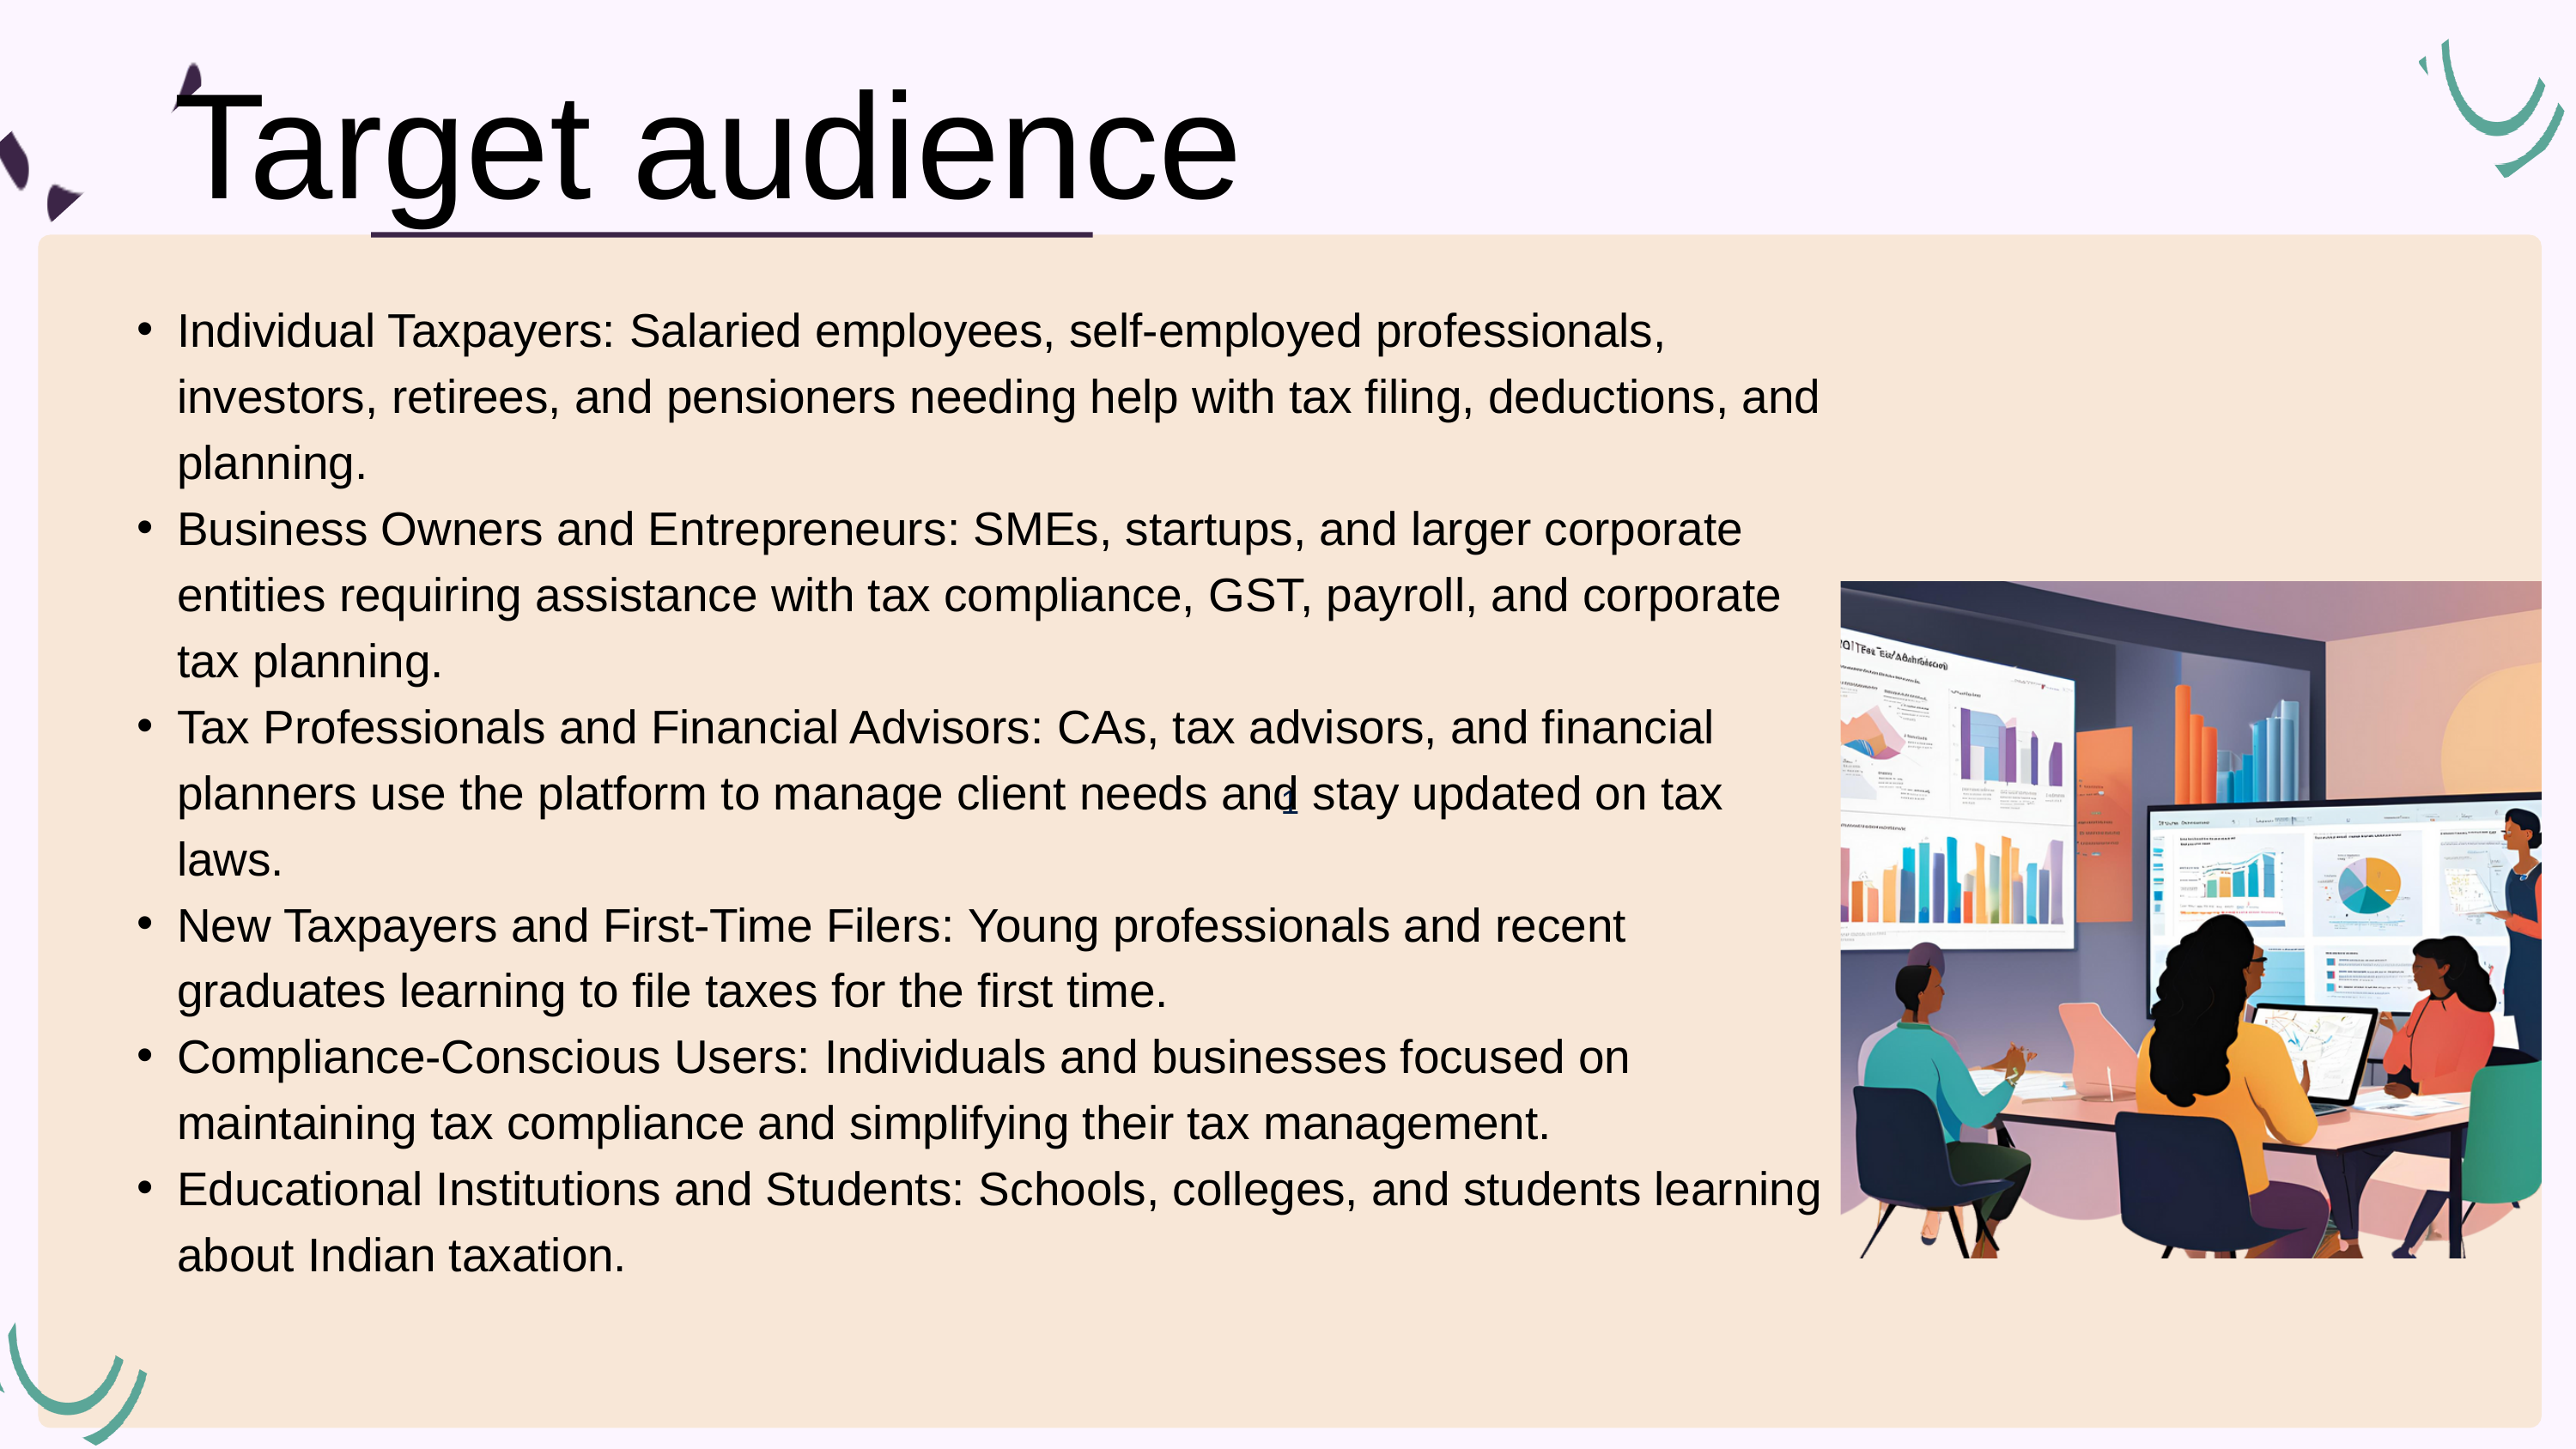

Target audience

1

Individual Taxpayers: Salaried employees, self-employed professionals, investors, retirees, and pensioners needing help with tax filing, deductions, and planning.
Business Owners and Entrepreneurs: SMEs, startups, and larger corporate entities requiring assistance with tax compliance, GST, payroll, and corporate tax planning.
Tax Professionals and Financial Advisors: CAs, tax advisors, and financial planners use the platform to manage client needs and stay updated on tax laws.
New Taxpayers and First-Time Filers: Young professionals and recent graduates learning to file taxes for the first time.
Compliance-Conscious Users: Individuals and businesses focused on maintaining tax compliance and simplifying their tax management.
Educational Institutions and Students: Schools, colleges, and students learning about Indian taxation.